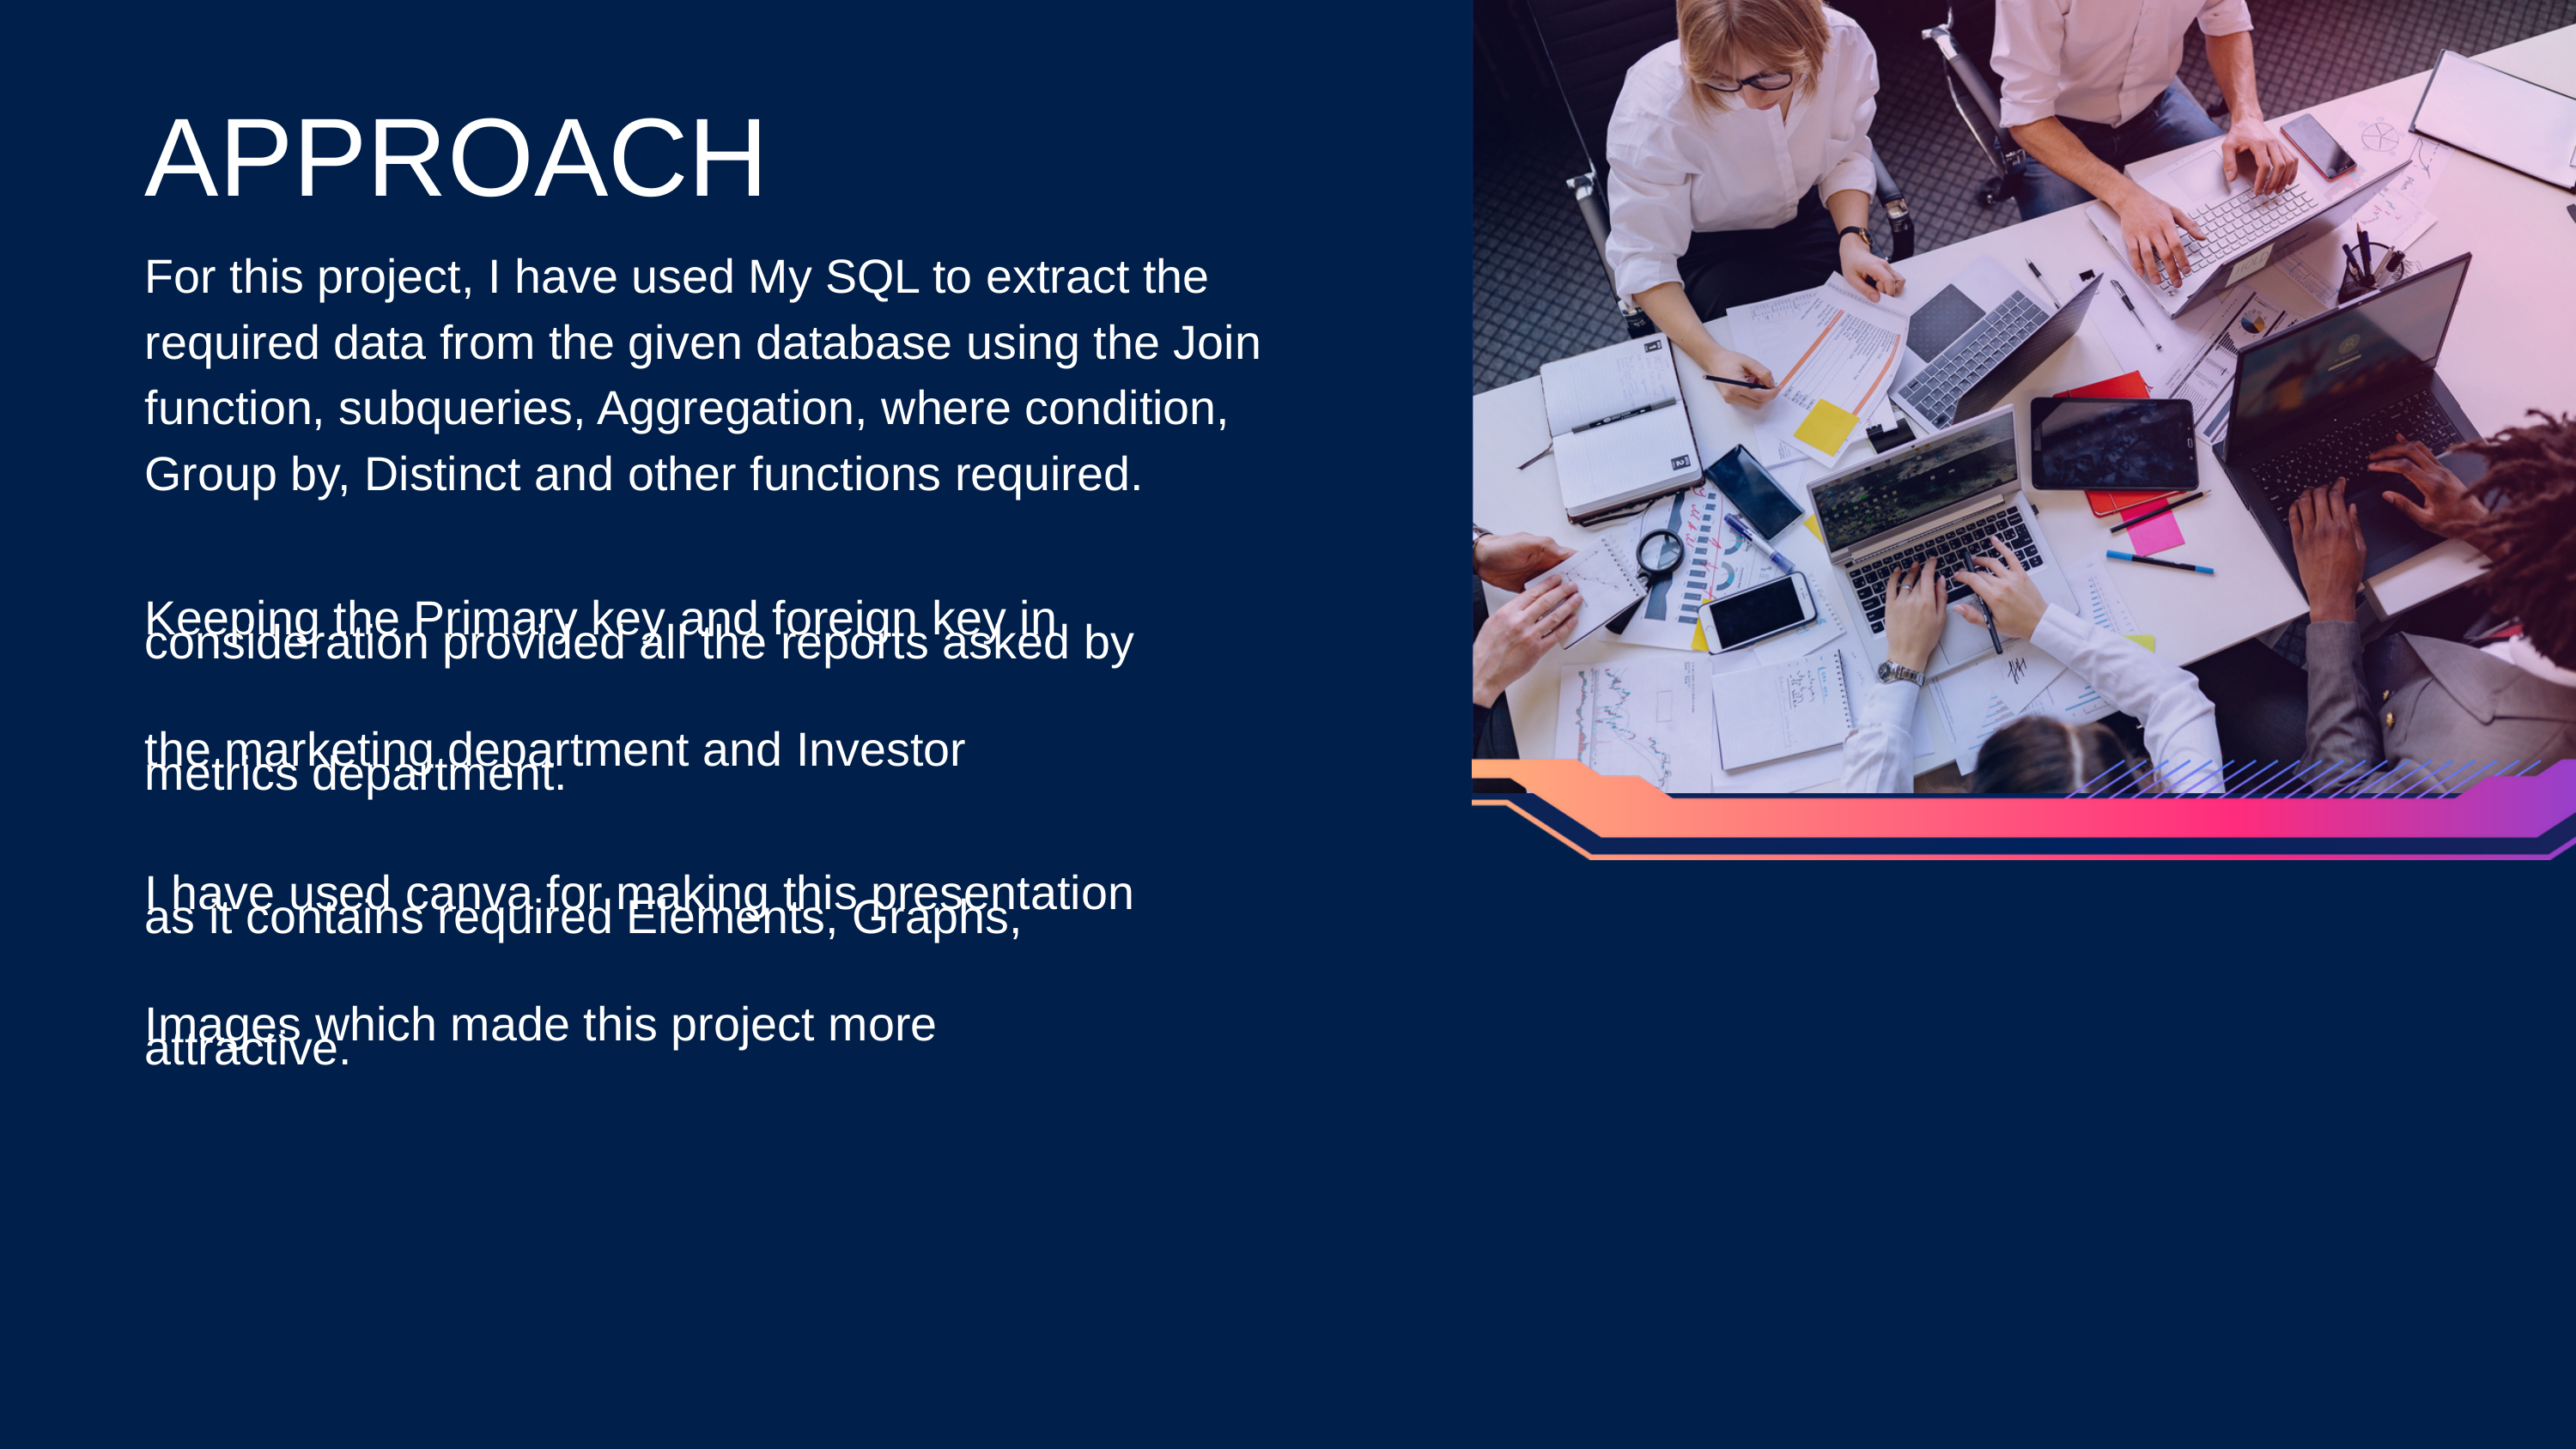

APPROACH
For this project, I have used My SQL to extract the required data from the given database using the Join function, subqueries, Aggregation, where condition, Group by, Distinct and other functions required.

Keeping the Primary key and foreign key in
consideration provided all the reports asked by
the marketing department and Investor
metrics department.
I have used canva for making this presentation
as it contains required Elements, Graphs,
Images which made this project more
attractive.